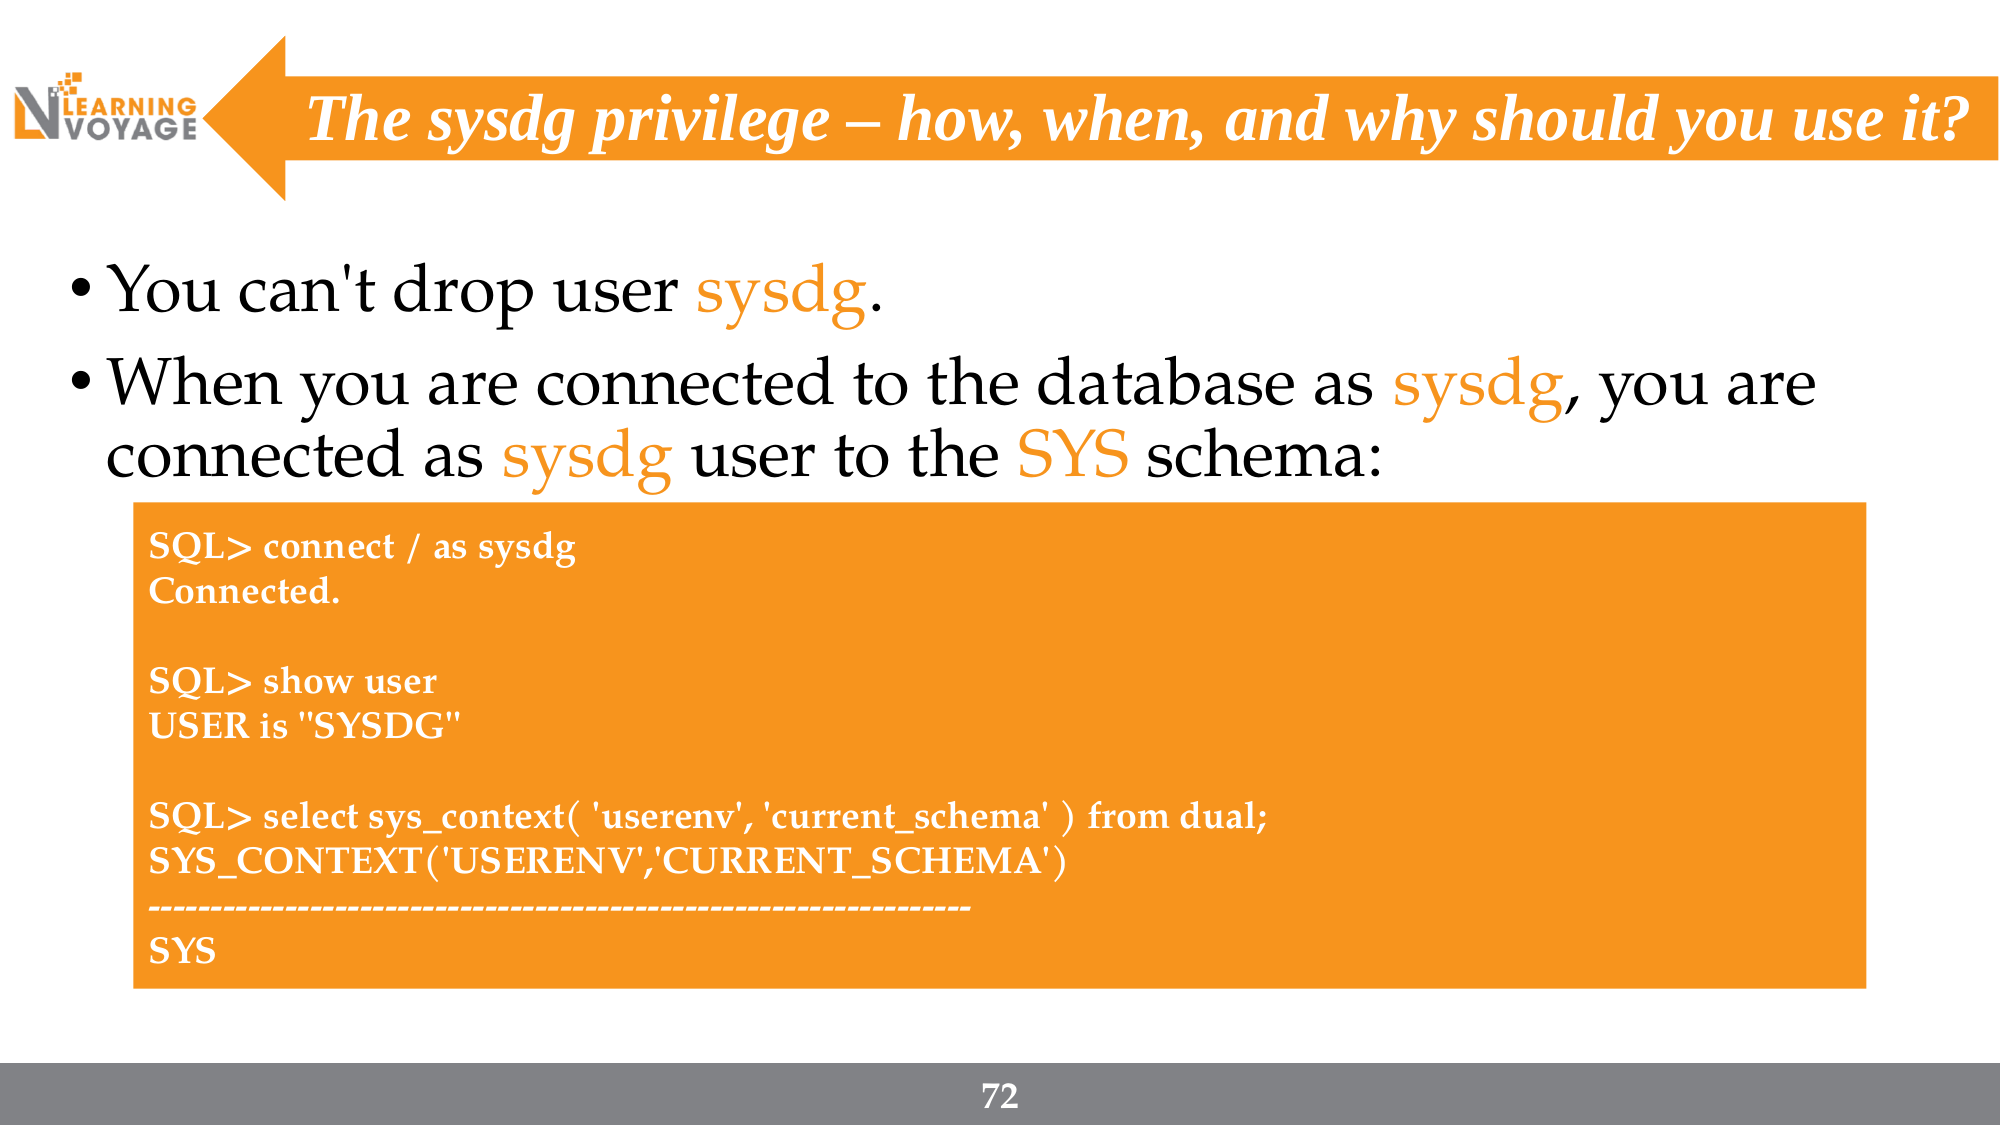

# The sysdg privilege – how, when, and why should you use it?
You can't drop user sysdg.
When you are connected to the database as sysdg, you are connected as sysdg user to the SYS schema:
SQL> connect / as sysdg
Connected.

SQL> show user
USER is "SYSDG"

SQL> select sys_context( 'userenv', 'current_schema' ) from dual;
SYS_CONTEXT('USERENV','CURRENT_SCHEMA')
------------------------------------------------------------------
SYS
72